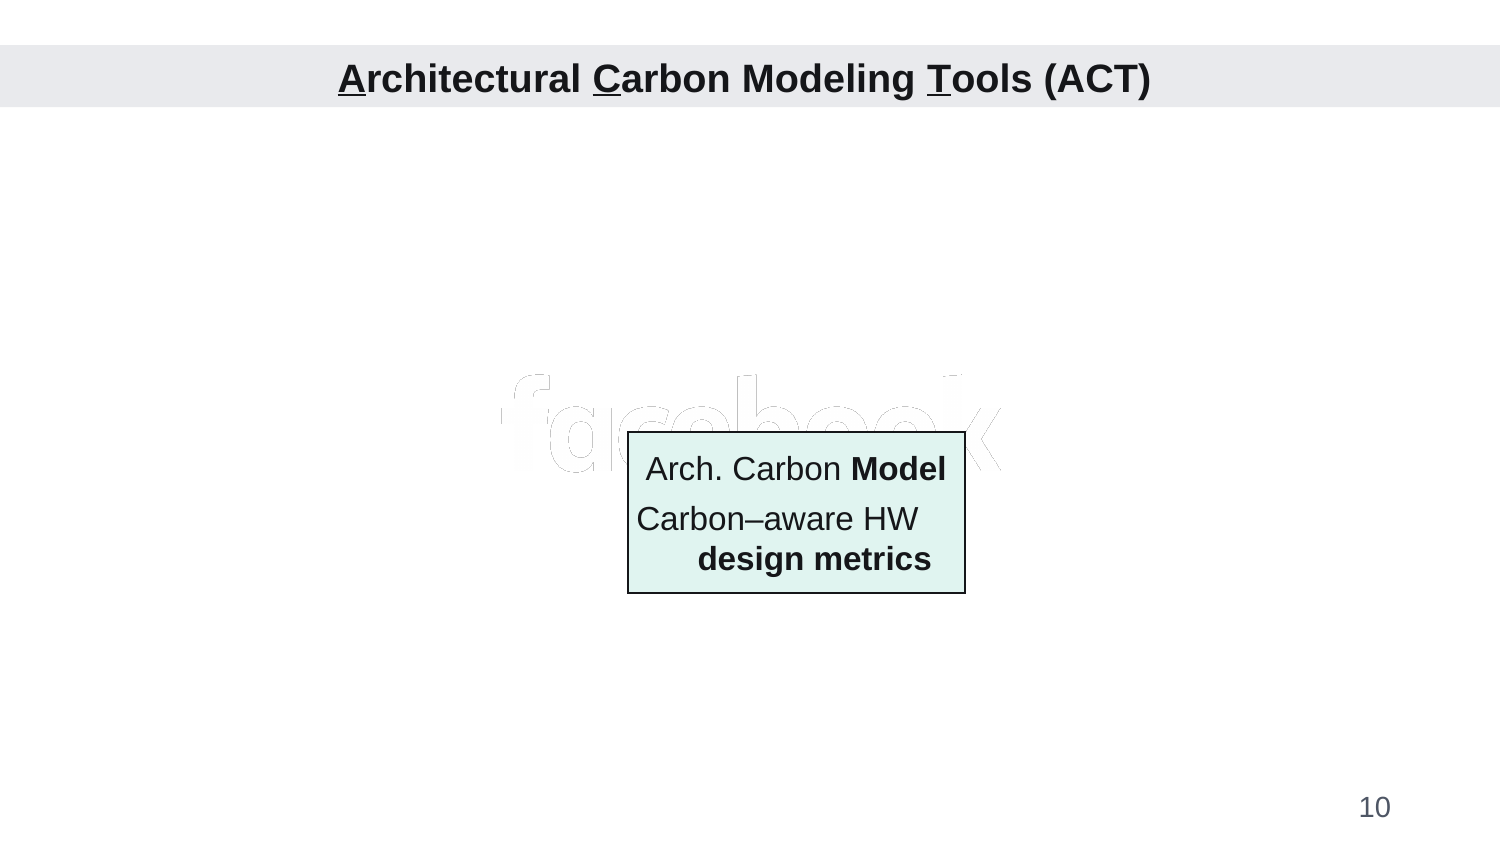

Architectural Carbon Modeling Tools (ACT)
Arch. Carbon Model

Carbon–aware HW         design metrics
10